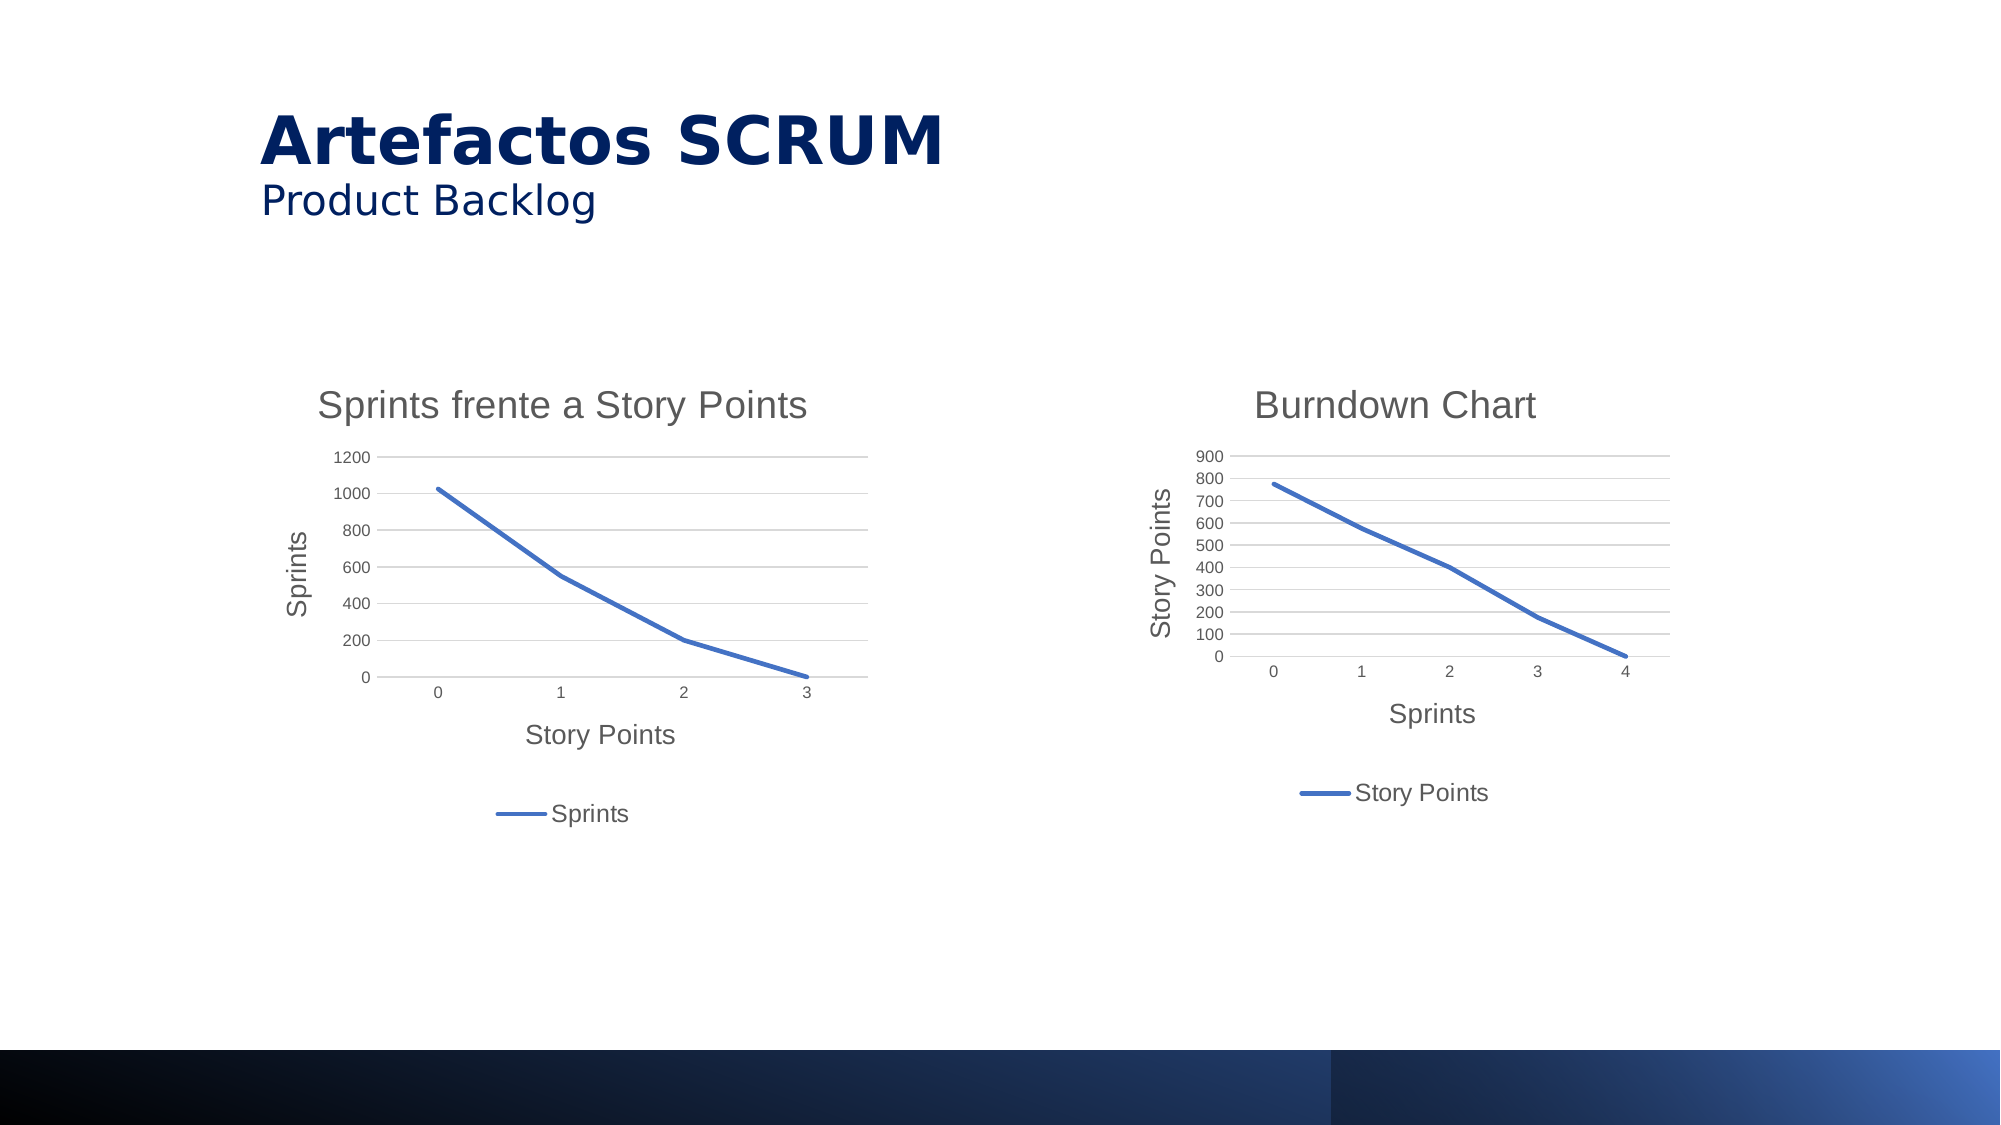

Artefactos SCRUM
Product Backlog

### Chart: Sprints frente a Story Points

| Category | Sprints |
|---|---|
| 0 | 1025.0 |
| 1 | 550.0 |
| 2 | 200.0 |
| 3 | 0.0 |

### Chart: Burndown Chart

| Category | Story Points |
|---|---|
| 0 | 775.0 |
| 1 | 575.0 |
| 2 | 400.0 |
| 3 | 175.0 |
| 4 | 0.0 |